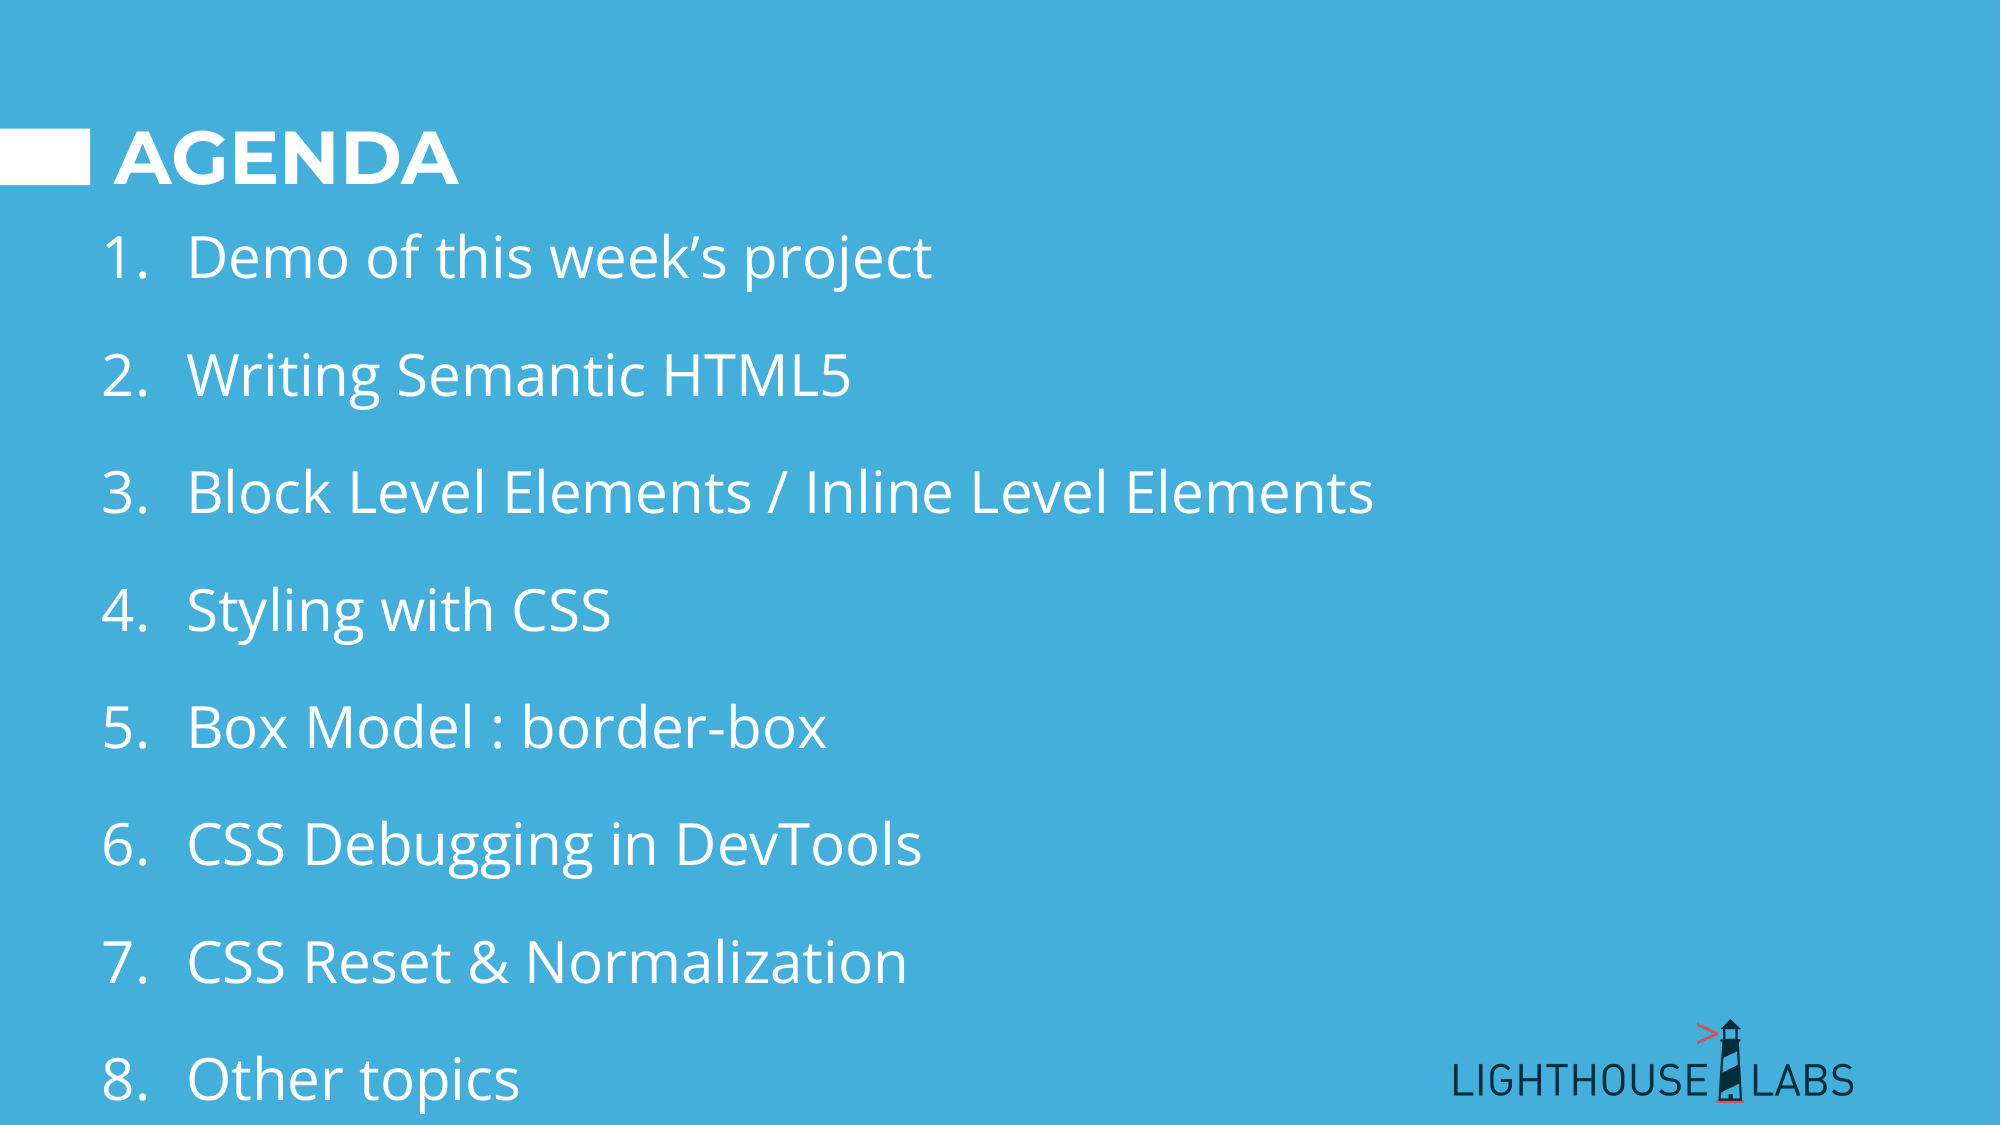

# AGENDA
Demo of this week’s project
Writing Semantic HTML5
Block Level Elements / Inline Level Elements
Styling with CSS
Box Model : border-box
CSS Debugging in DevTools
CSS Reset & Normalization
Other topics